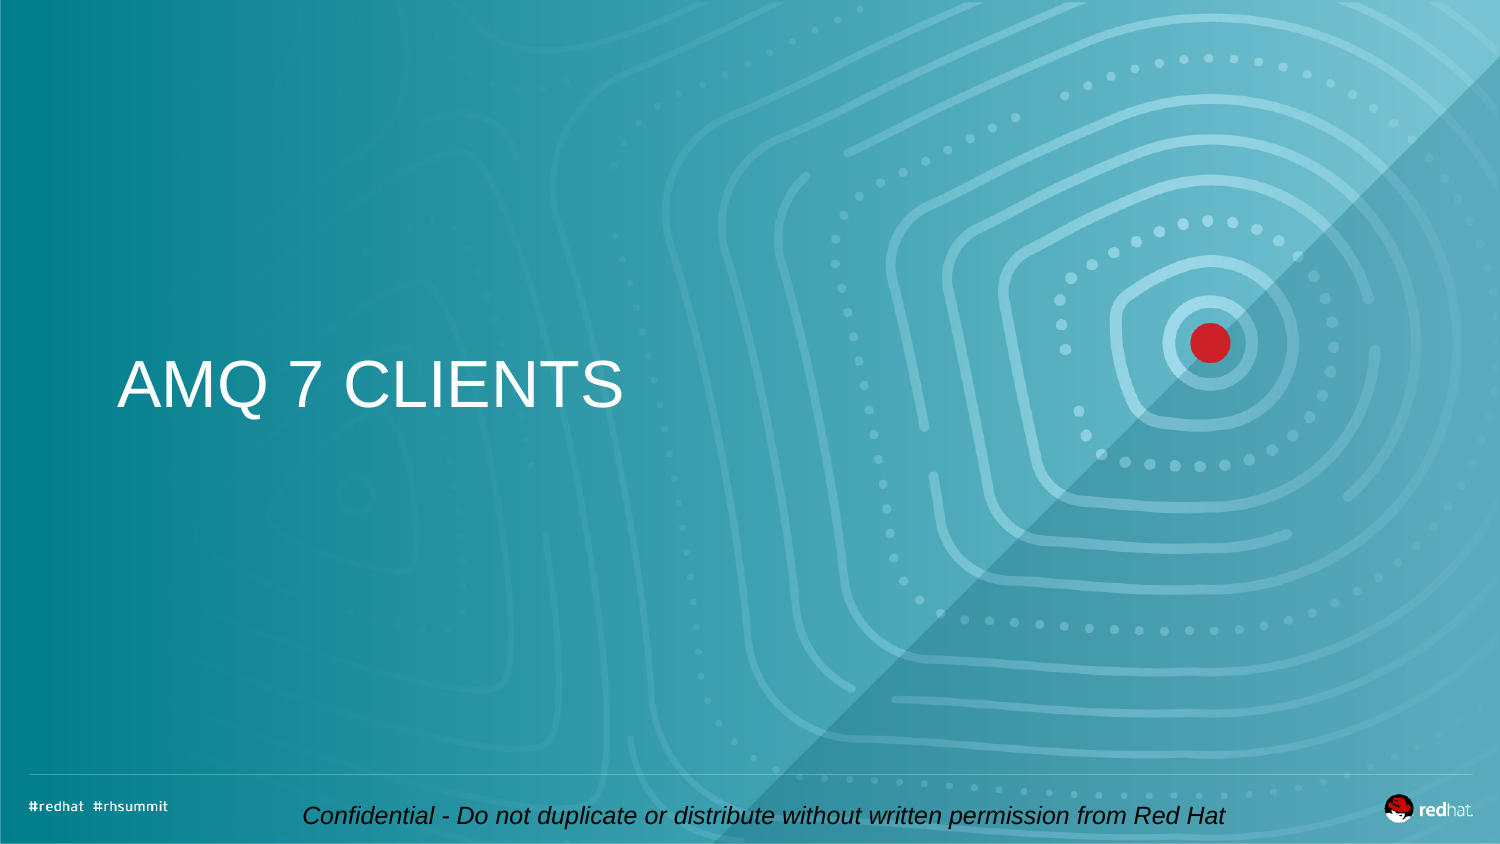

# AMQ 7 Clients

Confidential - Do not duplicate or distribute without written permission from Red Hat